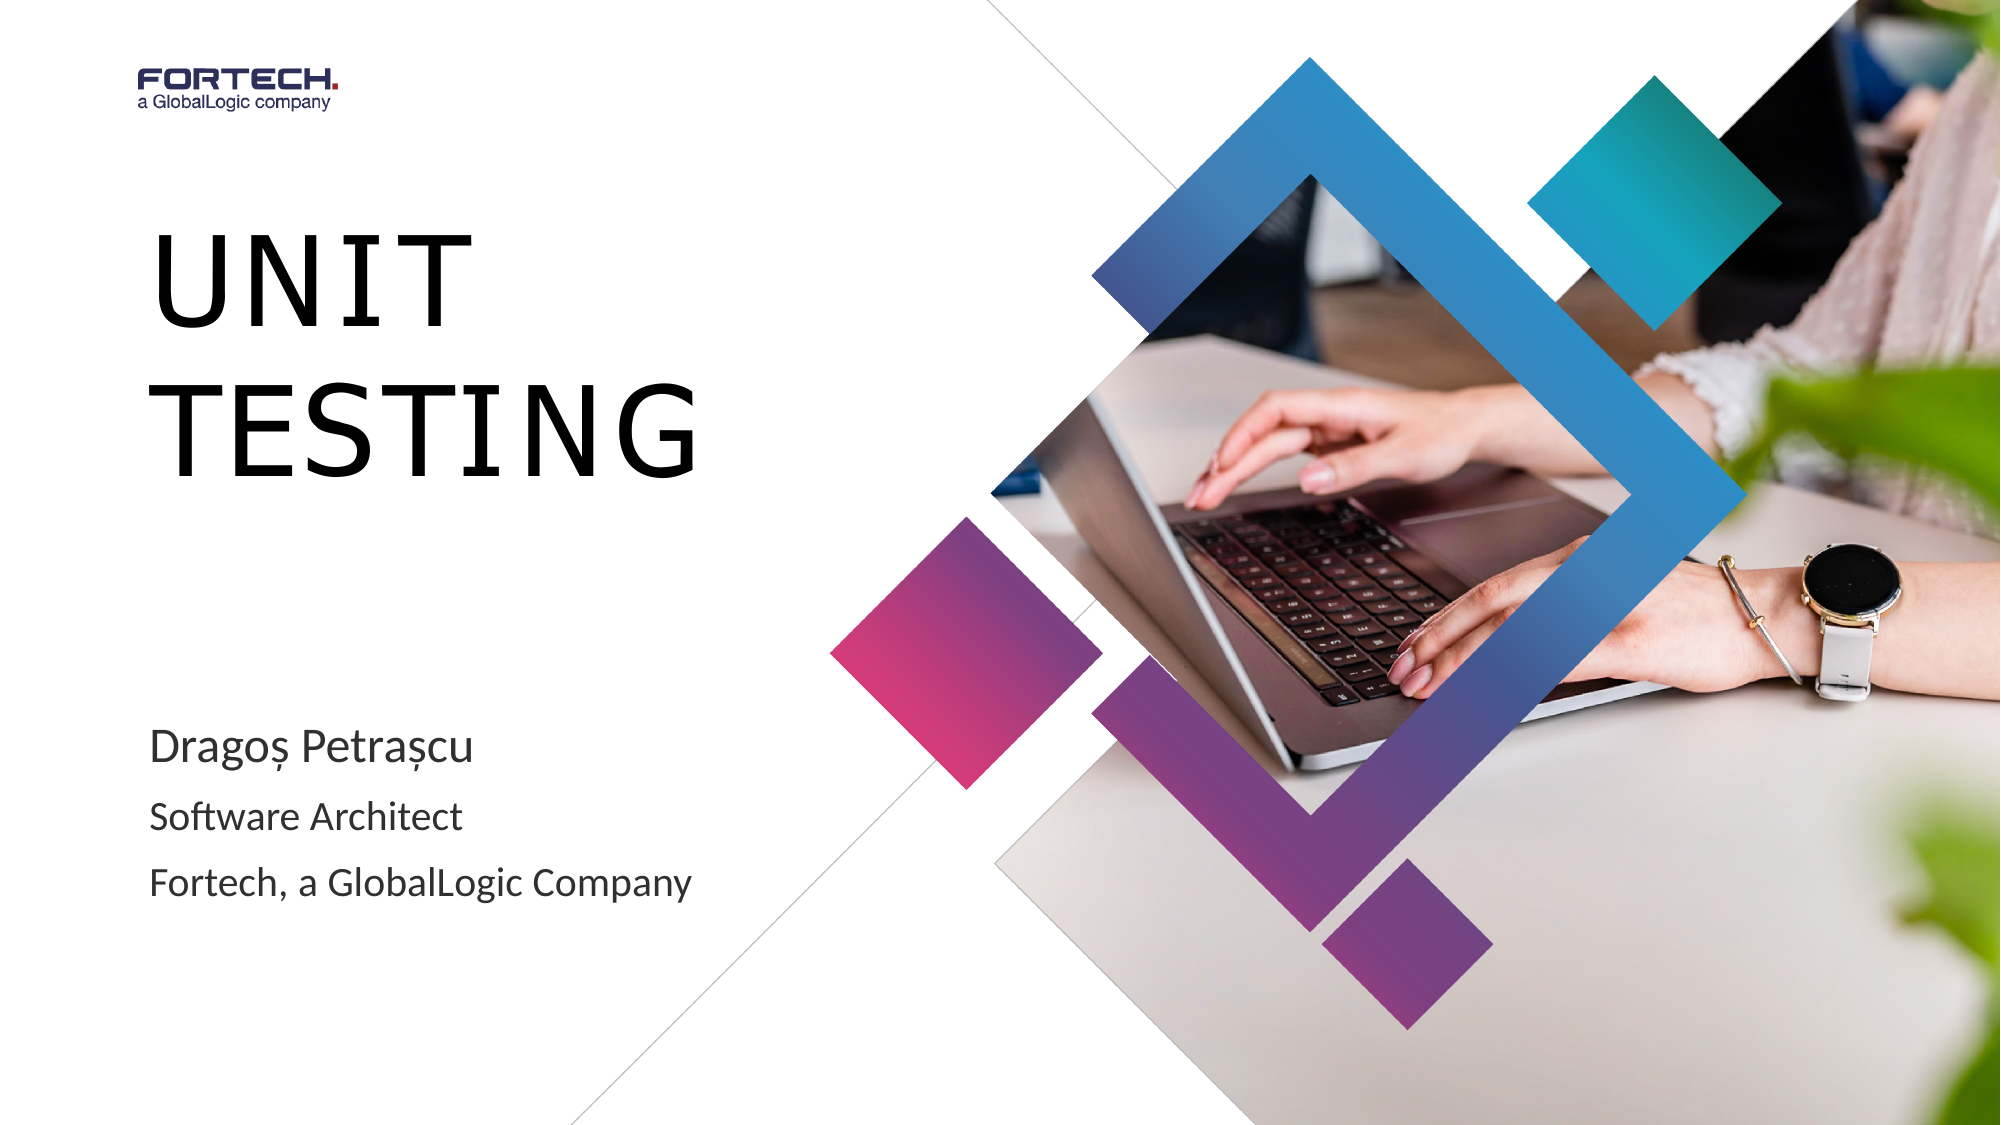

# Unit testing
Dragoș Petrașcu
Software Architect
Fortech, a GlobalLogic Company